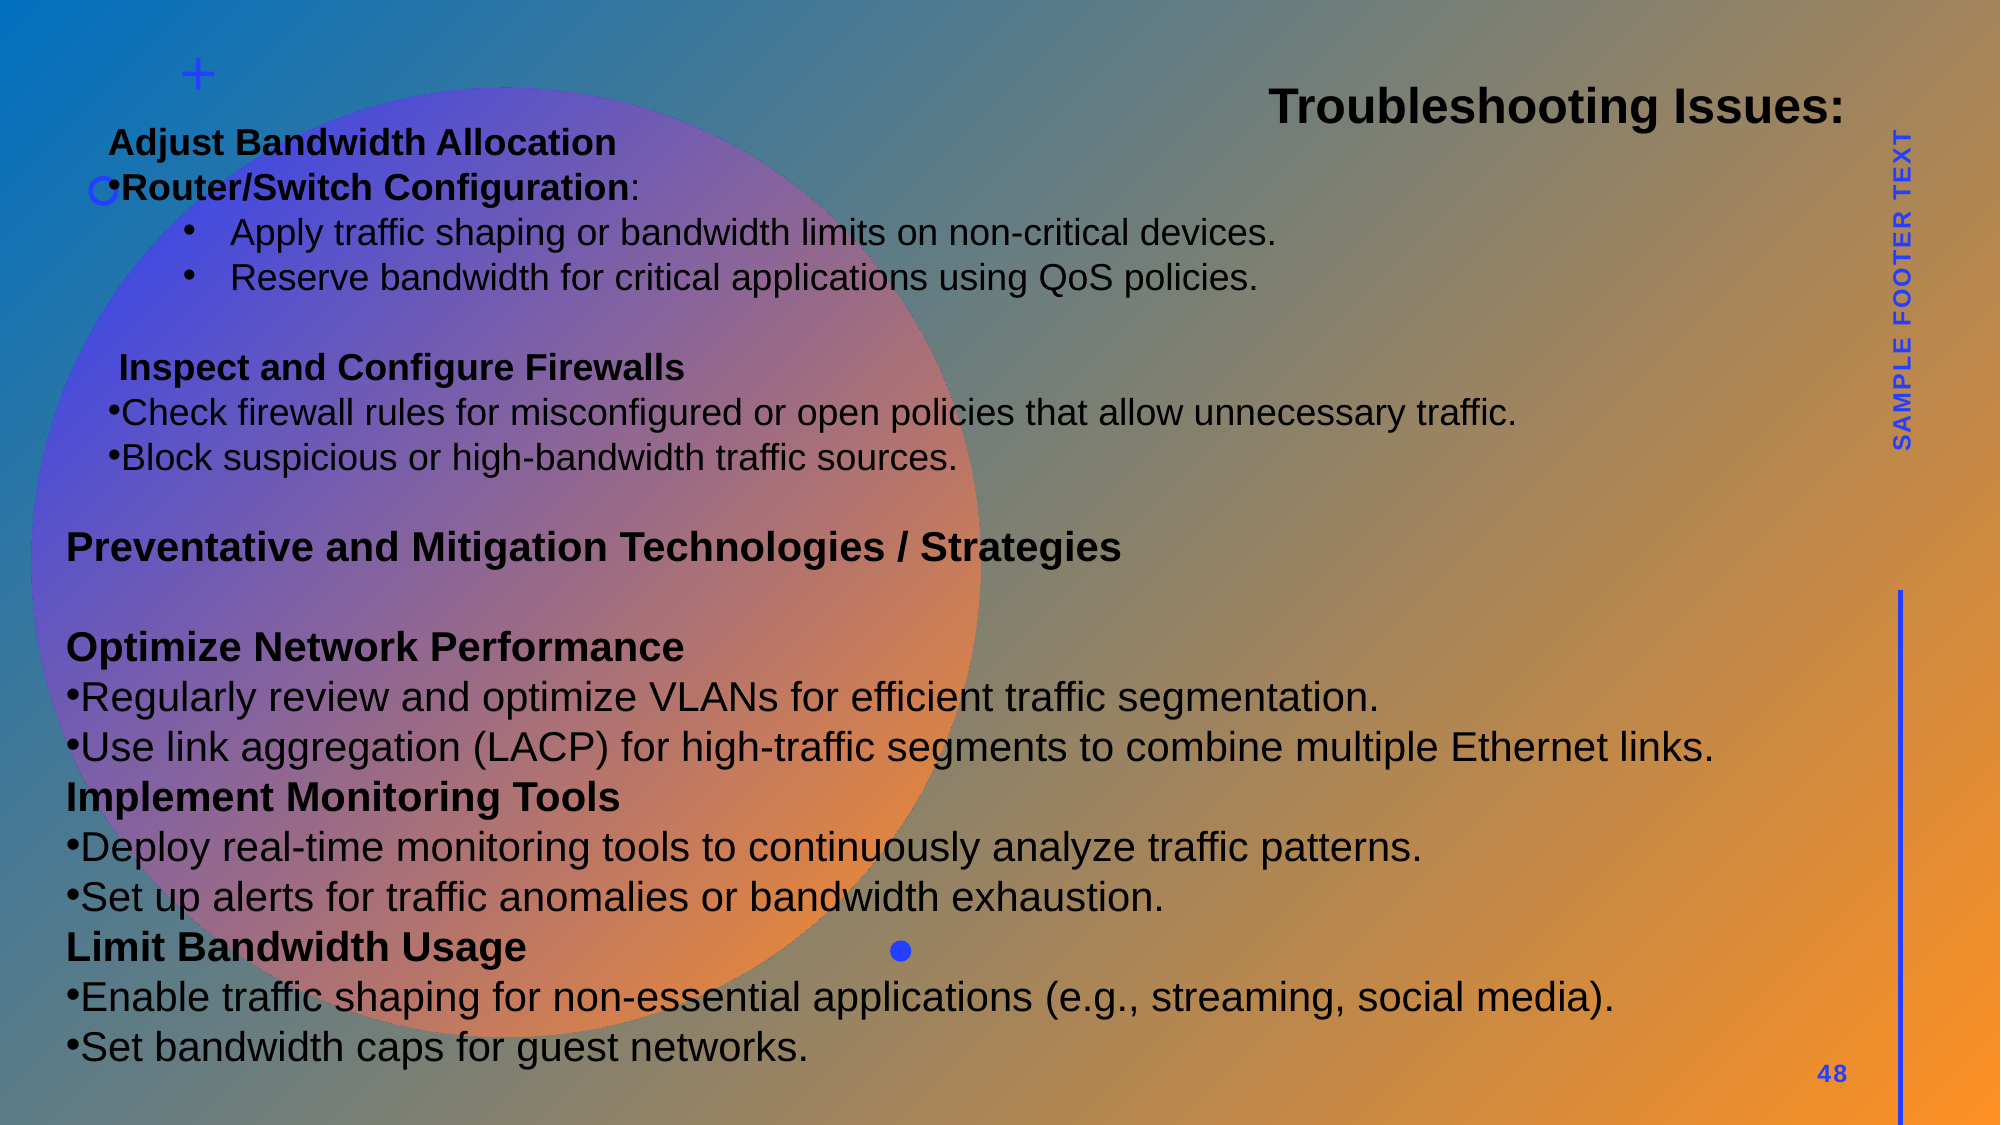

Troubleshooting Issues:

Adjust Bandwidth Allocation
Router/Switch Configuration:
Apply traffic shaping or bandwidth limits on non-critical devices.
Reserve bandwidth for critical applications using QoS policies.

 Inspect and Configure Firewalls
Check firewall rules for misconfigured or open policies that allow unnecessary traffic.
Block suspicious or high-bandwidth traffic sources.

Sample Footer Text
Preventative and Mitigation Technologies / Strategies

Optimize Network Performance
Regularly review and optimize VLANs for efficient traffic segmentation.
Use link aggregation (LACP) for high-traffic segments to combine multiple Ethernet links.
Implement Monitoring Tools
Deploy real-time monitoring tools to continuously analyze traffic patterns.
Set up alerts for traffic anomalies or bandwidth exhaustion.
Limit Bandwidth Usage
Enable traffic shaping for non-essential applications (e.g., streaming, social media).
Set bandwidth caps for guest networks.

48